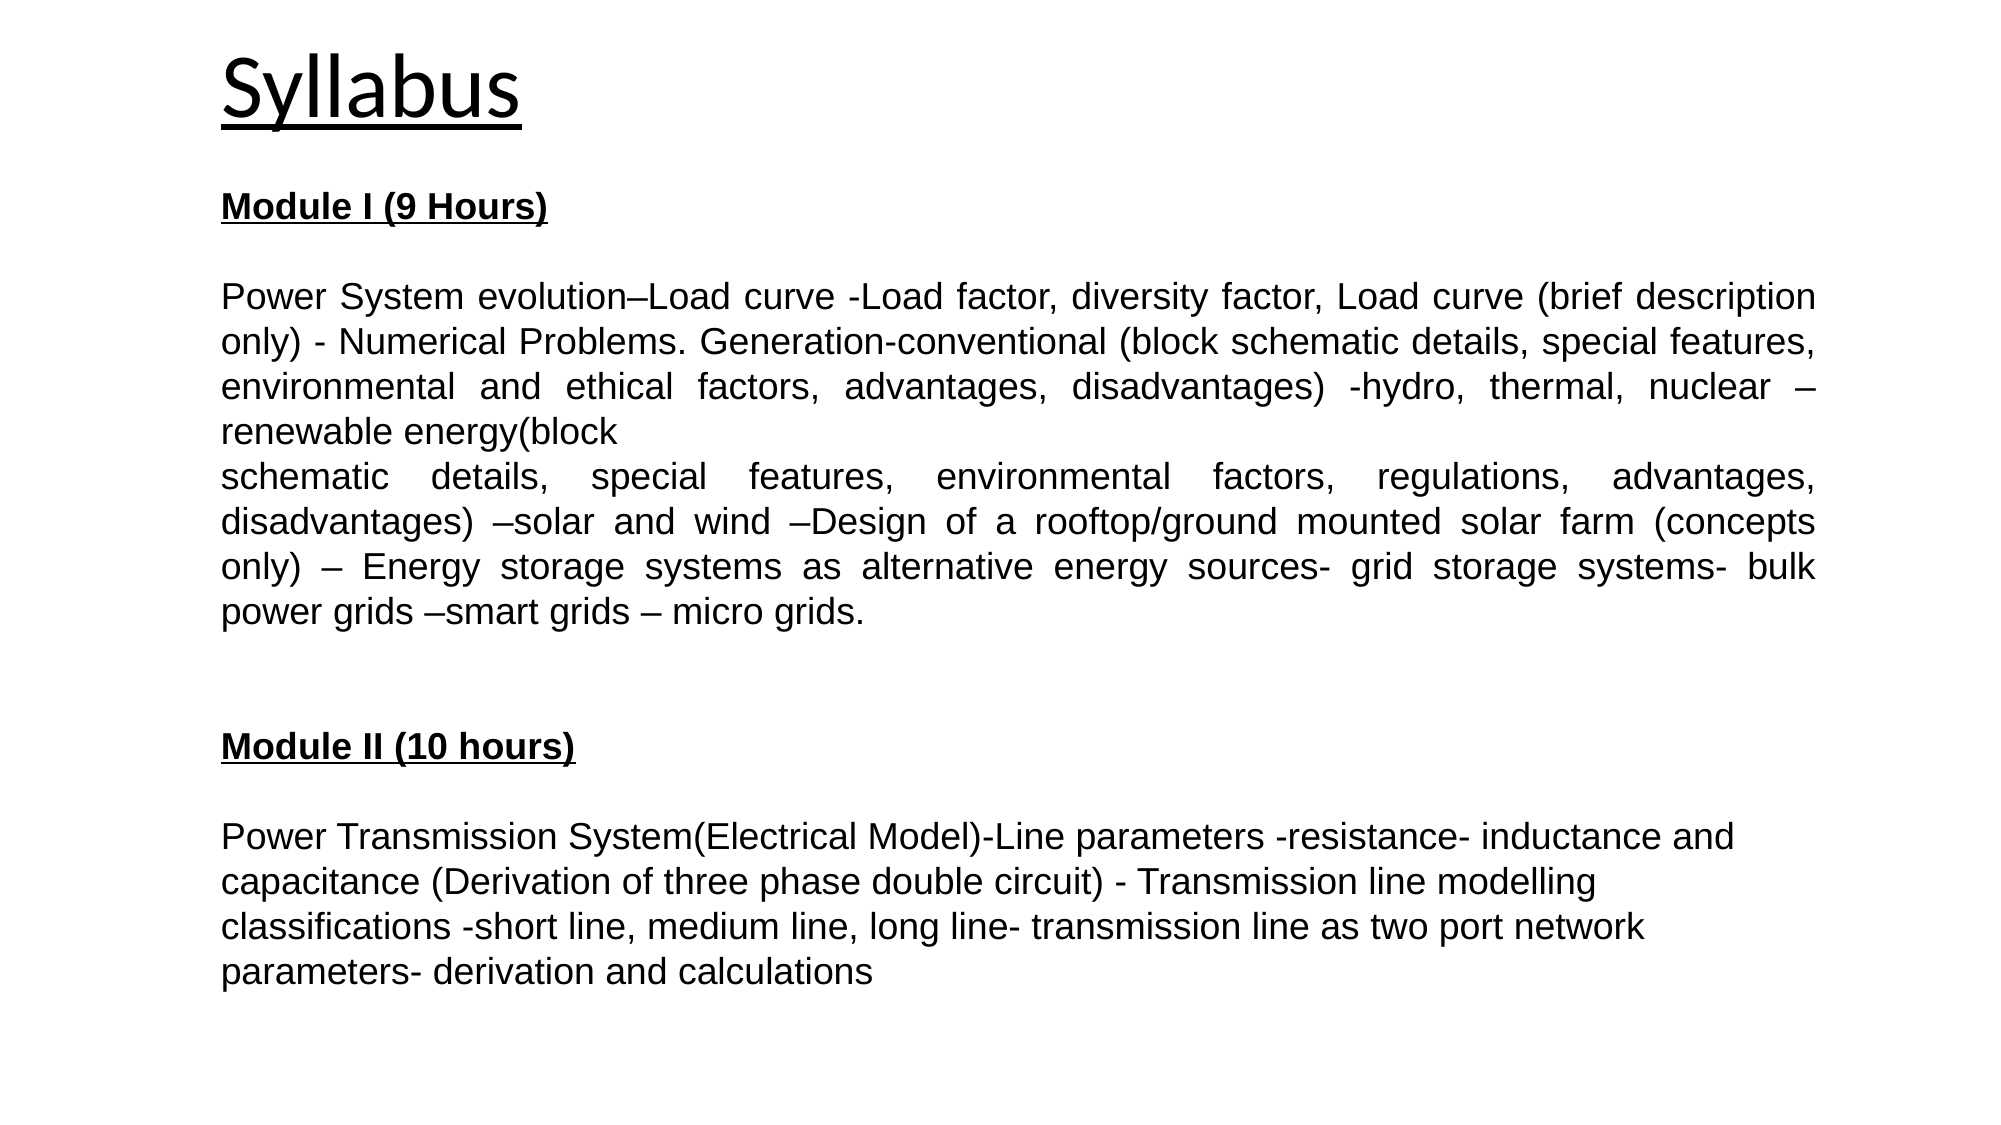

# Syllabus
Module I (9 Hours)

Power System evolution–Load curve -Load factor, diversity factor, Load curve (brief description only) - Numerical Problems. Generation-conventional (block schematic details, special features, environmental and ethical factors, advantages, disadvantages) -hydro, thermal, nuclear –renewable energy(block
schematic details, special features, environmental factors, regulations, advantages, disadvantages) –solar and wind –Design of a rooftop/ground mounted solar farm (concepts only) – Energy storage systems as alternative energy sources- grid storage systems- bulk power grids –smart grids – micro grids.

Module II (10 hours)

Power Transmission System(Electrical Model)-Line parameters -resistance- inductance and capacitance (Derivation of three phase double circuit) - Transmission line modelling classifications -short line, medium line, long line- transmission line as two port network parameters- derivation and calculations